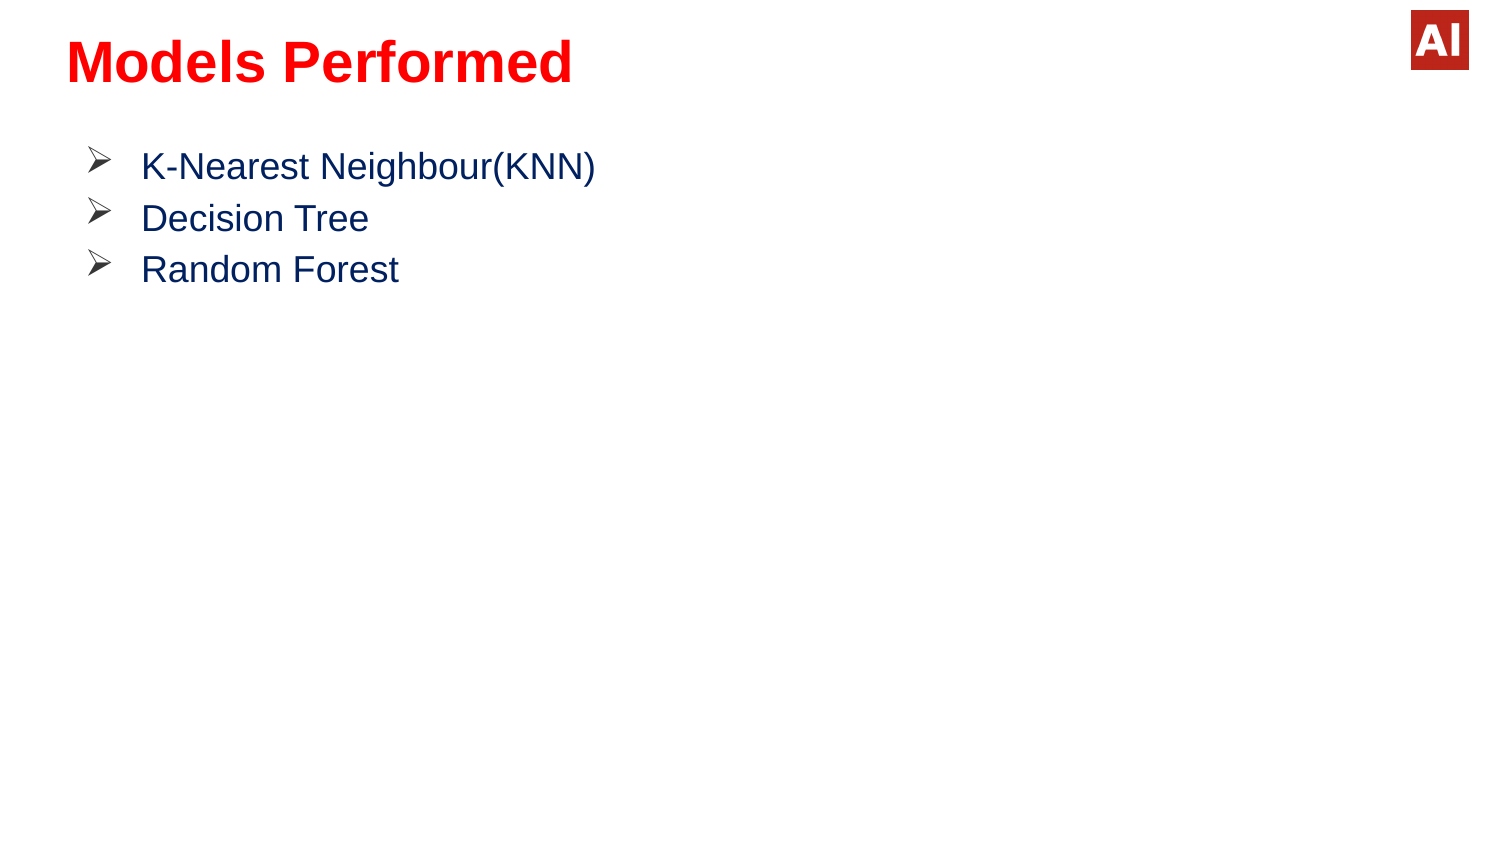

Models Performed
#
K-Nearest Neighbour(KNN)
Decision Tree
Random Forest